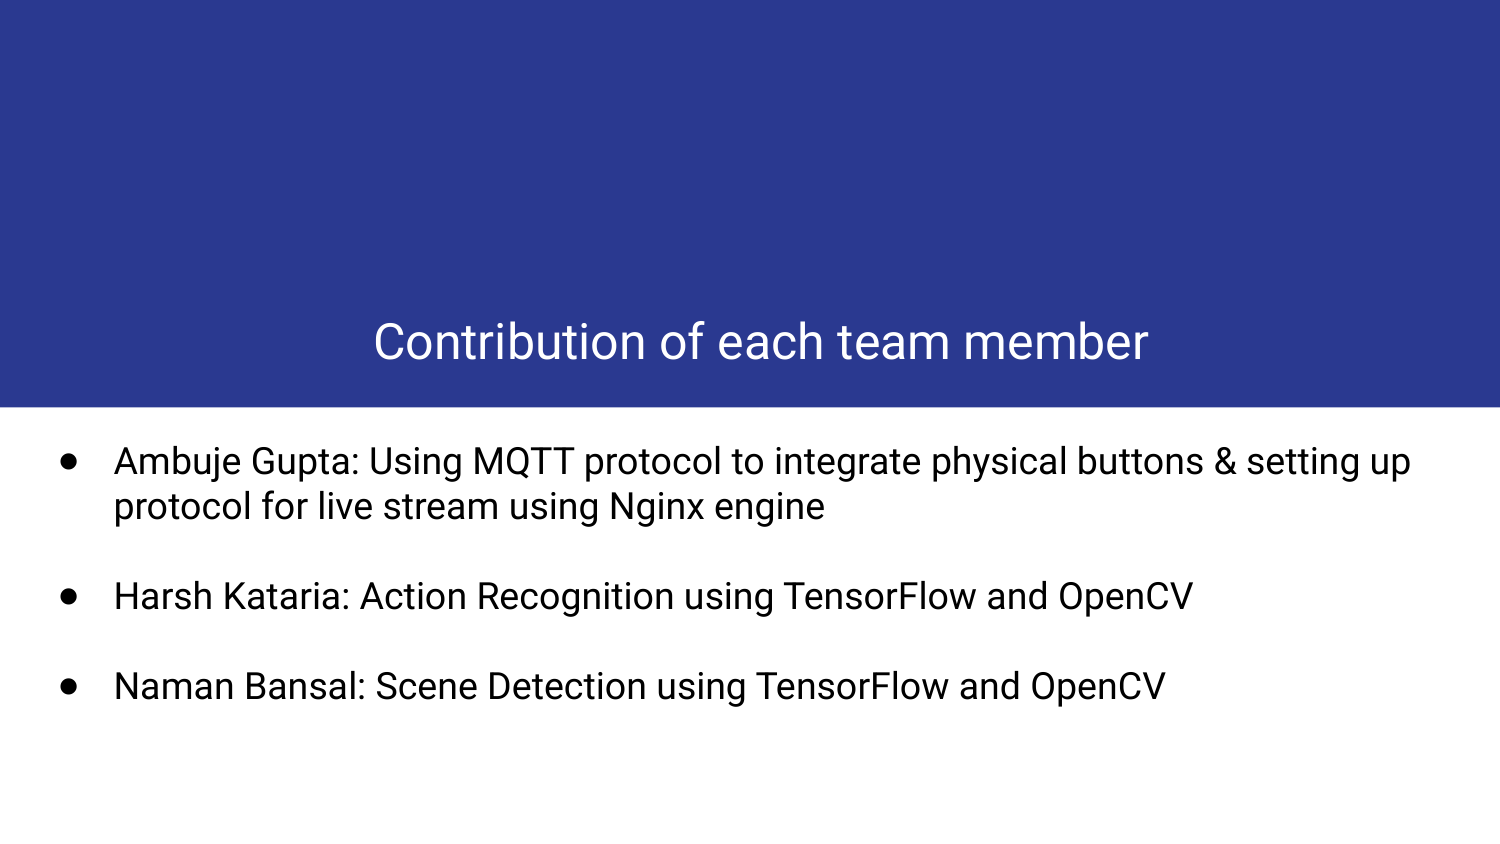

The team
Answer the question, “Why are we the ones to solve the problem we identified?”
Contribution of each team member
Ambuje Gupta: Using MQTT protocol to integrate physical buttons & setting up protocol for live stream using Nginx engine

Harsh Kataria: Action Recognition using TensorFlow and OpenCV

Naman Bansal: Scene Detection using TensorFlow and OpenCV